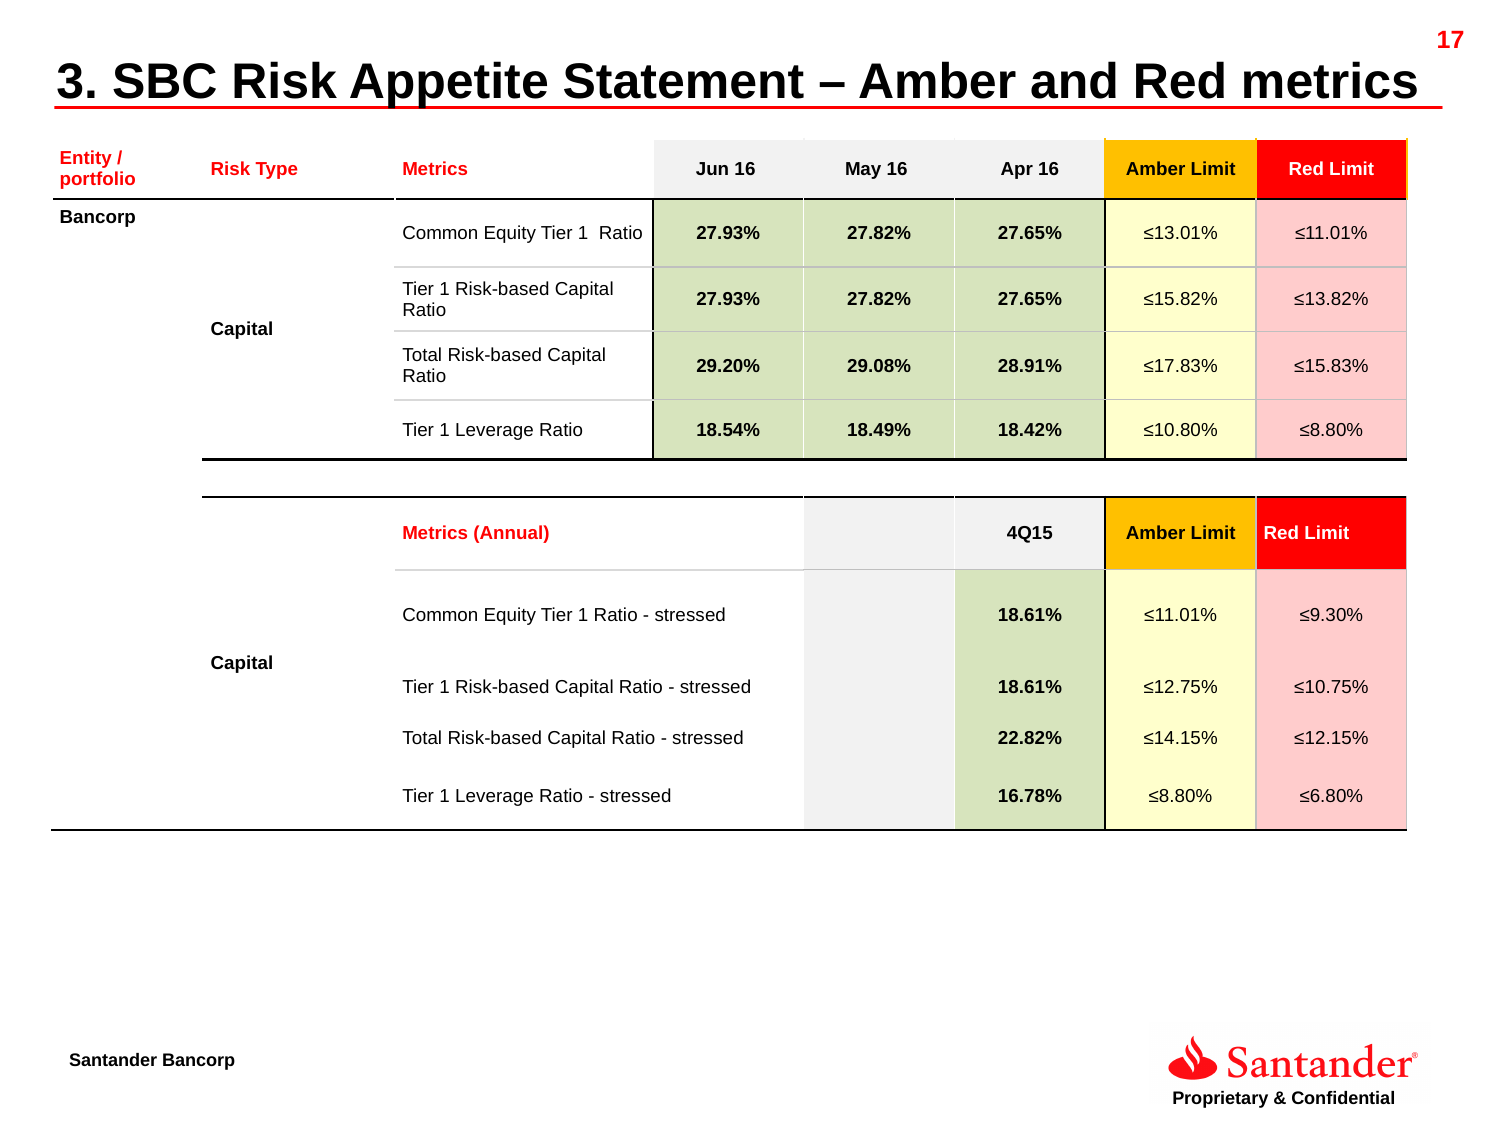

17
3. SBC Risk Appetite Statement – Amber and Red metrics
|  |  |  |  |  |  |  |  |
| --- | --- | --- | --- | --- | --- | --- | --- |
| Entity / portfolio | Risk Type | Metrics | Jun 16 | May 16 | Apr 16 | Amber Limit | Red Limit |
| Bancorp | Capital | Common Equity Tier 1 Ratio | 27.93% | 27.82% | 27.65% | ≤13.01% | ≤11.01% |
|  |  | Tier 1 Risk-based Capital Ratio | 27.93% | 27.82% | 27.65% | ≤15.82% | ≤13.82% |
|  |  | Total Risk-based Capital Ratio | 29.20% | 29.08% | 28.91% | ≤17.83% | ≤15.83% |
|  |  | Tier 1 Leverage Ratio | 18.54% | 18.49% | 18.42% | ≤10.80% | ≤8.80% |
|  |  |  |  |  |  |  |  |
|  | Capital | Metrics (Annual) |  |  | 4Q15 | Amber Limit | Red Limit |
|  |  |  |  |  |  |  |  |
|  |  | Common Equity Tier 1 Ratio - stressed |  |  | 18.61% | ≤11.01% | ≤9.30% |
|  |  |  |  |  |  |  |  |
|  |  | Tier 1 Risk-based Capital Ratio - stressed |  |  | 18.61% | ≤12.75% | ≤10.75% |
|  |  |  |  |  |  |  |  |
|  |  | Total Risk-based Capital Ratio - stressed |  |  | 22.82% | ≤14.15% | ≤12.15% |
|  |  |  |  |  |  |  |  |
|  |  | Tier 1 Leverage Ratio - stressed |  |  | 16.78% | ≤8.80% | ≤6.80% |
|  |  |  |  |  |  |  |  |